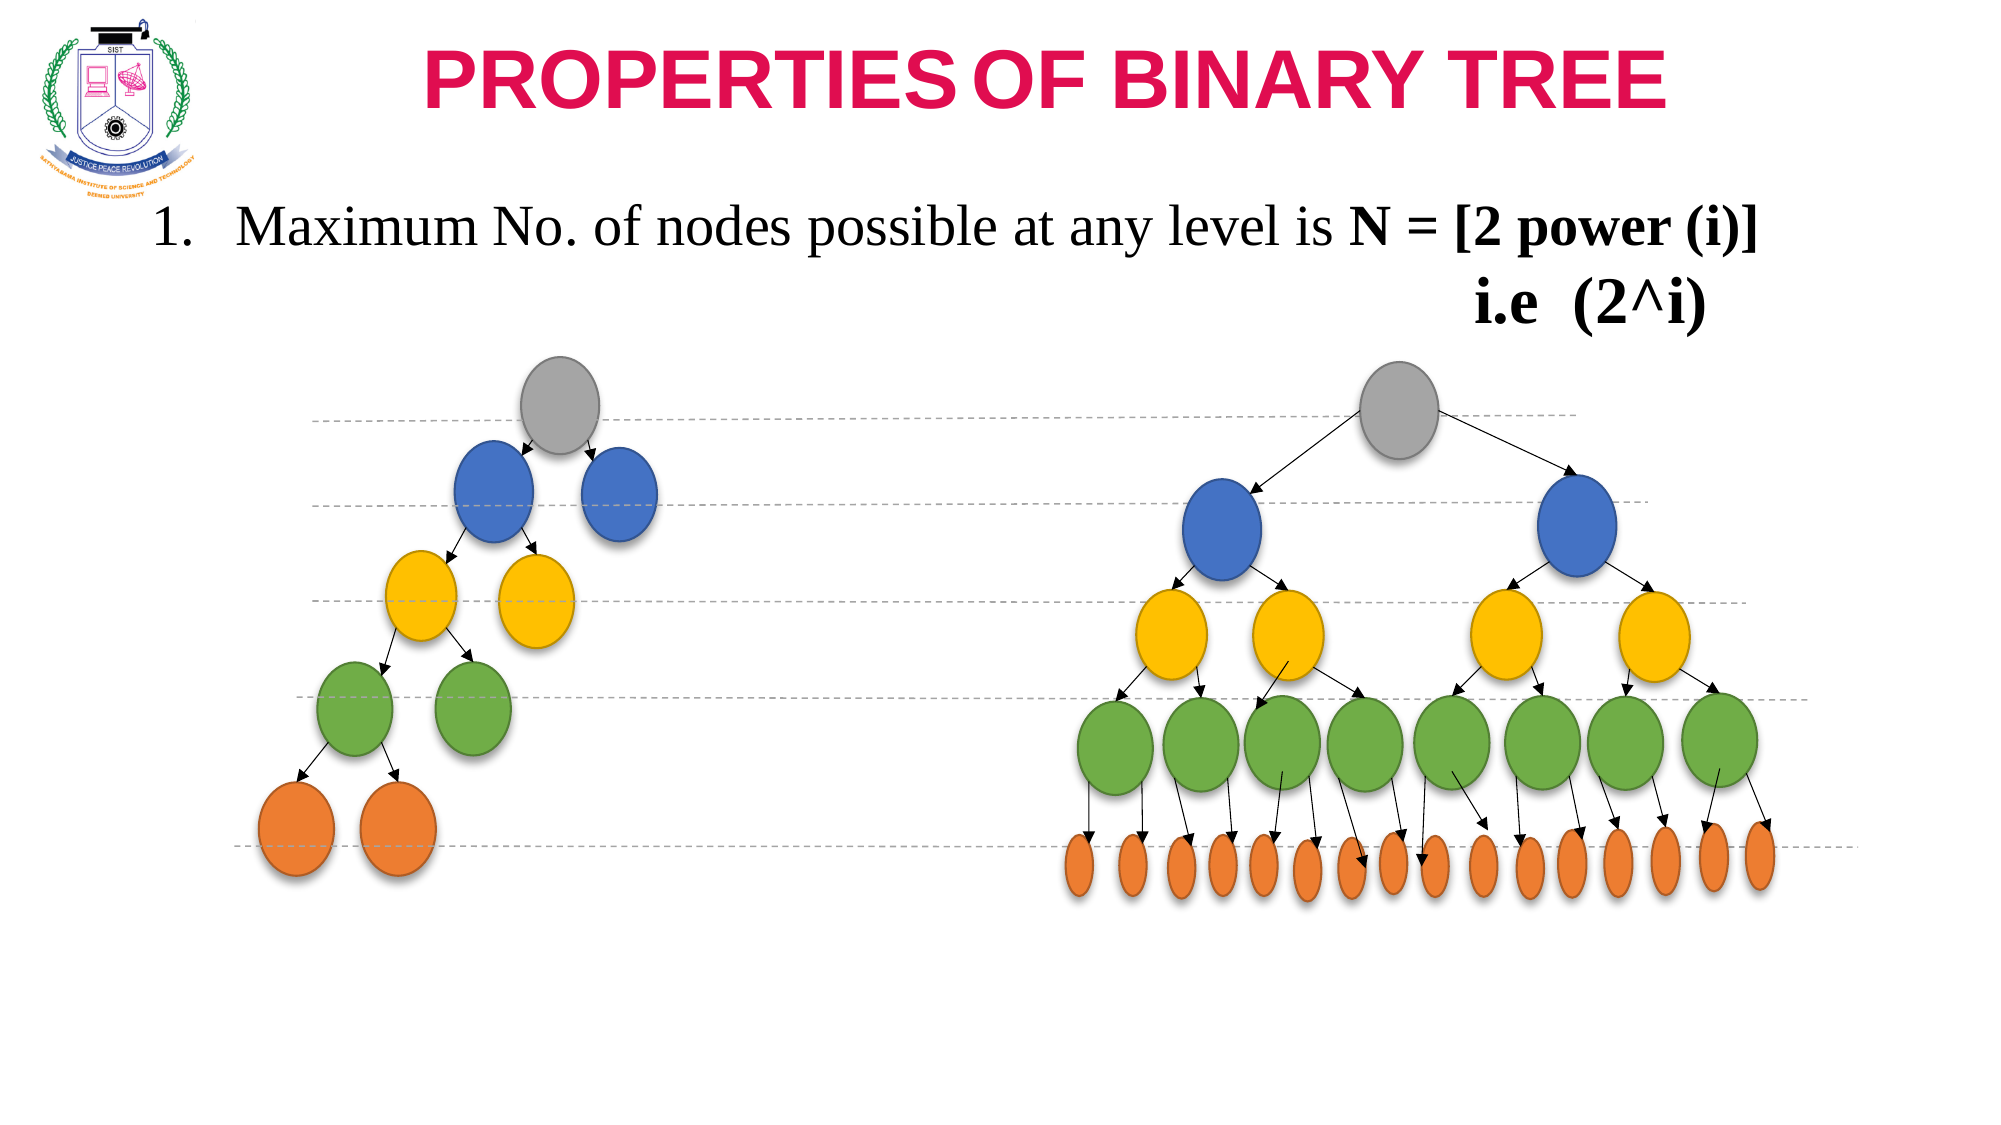

PROPERTIES OF BINARY TREE
Maximum No. of nodes possible at any level is N = [2 power (i)]
                                                                               i.e  (2^i)